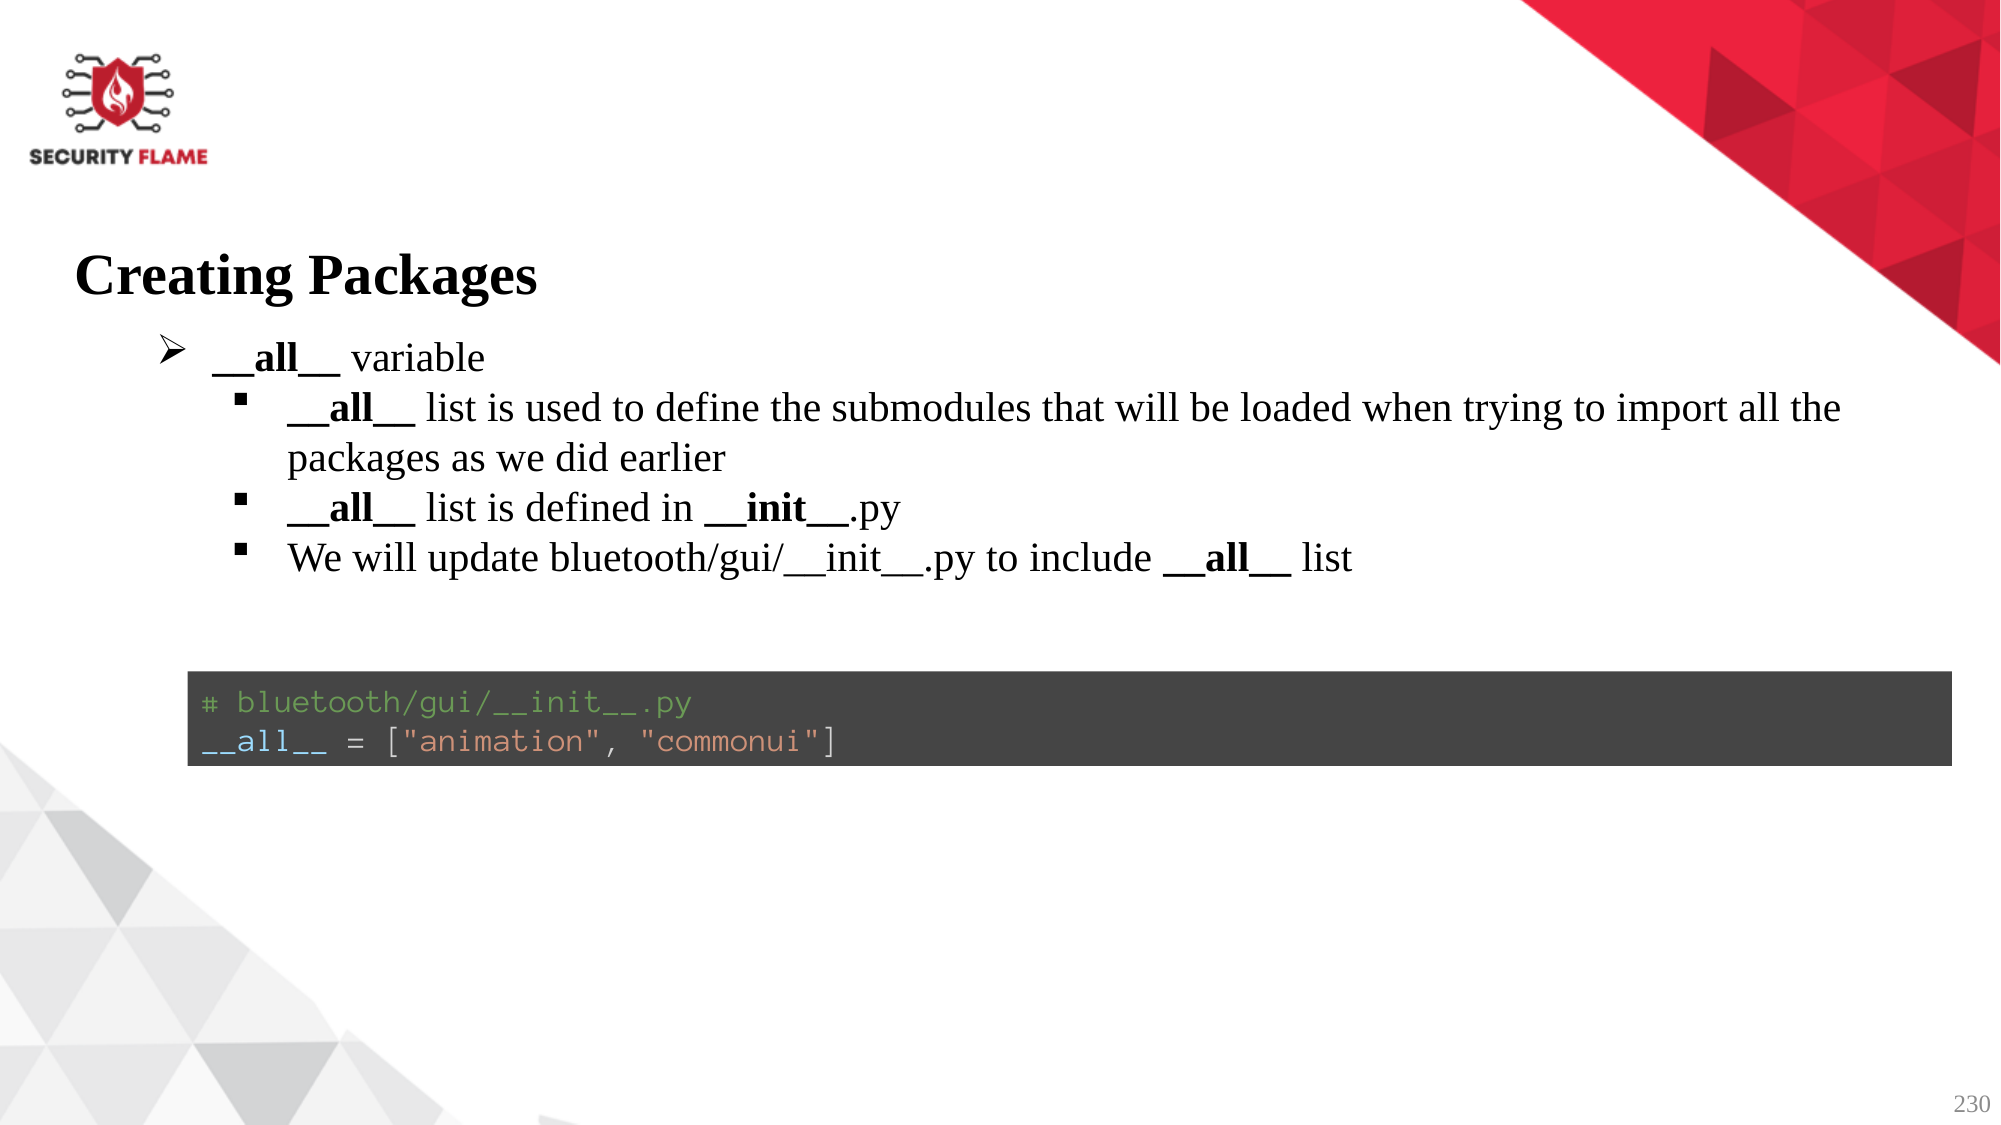

Creating Packages
__all__ variable
__all__ list is used to define the submodules that will be loaded when trying to import all the packages as we did earlier
__all__ list is defined in __init__.py
We will update bluetooth/gui/__init__.py to include __all__ list
# bluetooth/gui/__init__.py
__all__ = ["animation", "commonui"]
230